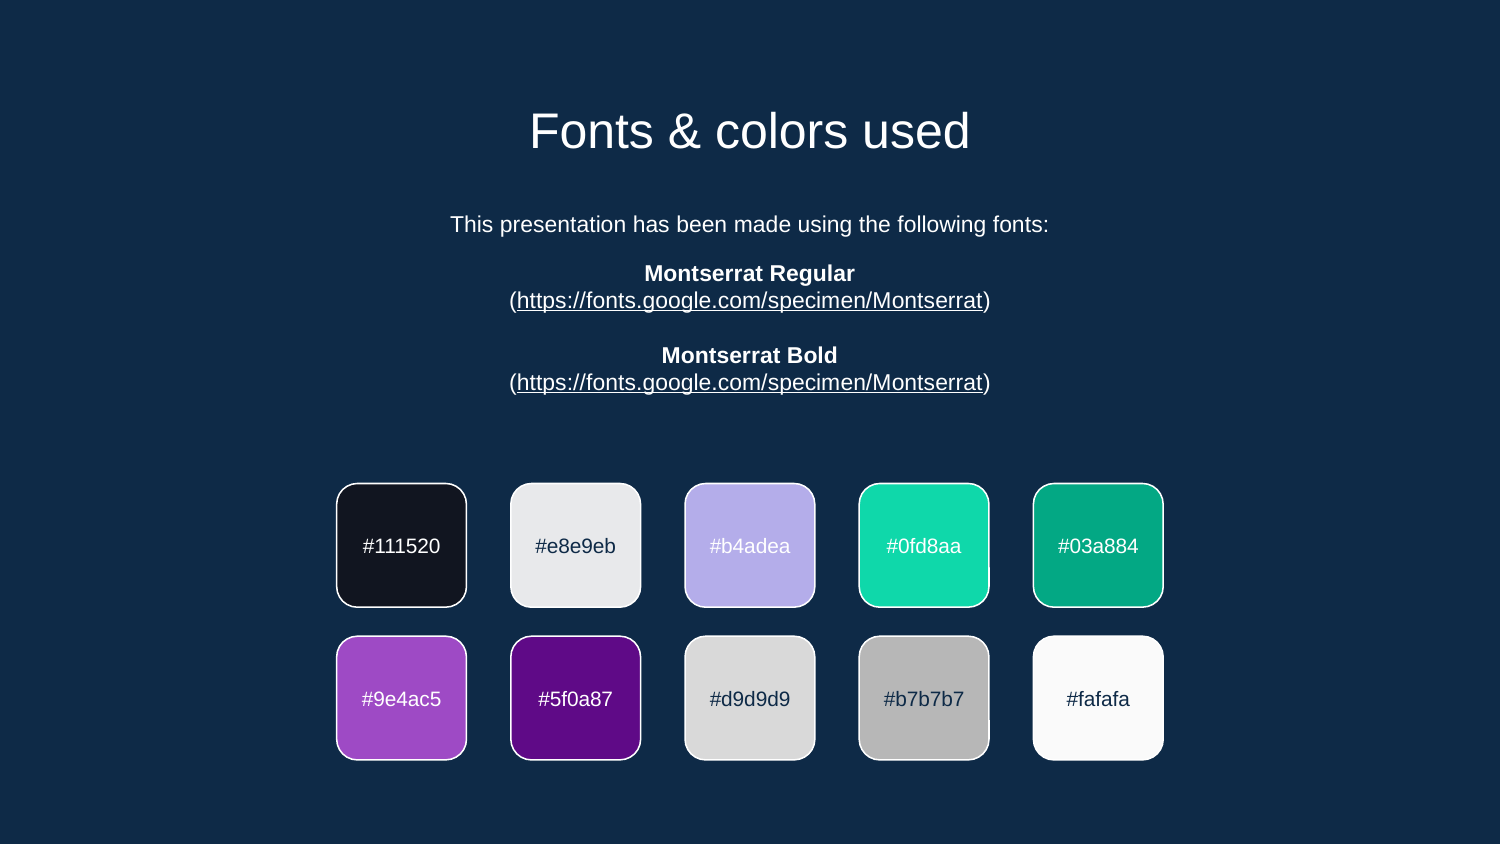

# Fonts & colors used
This presentation has been made using the following fonts:
Montserrat Regular
(https://fonts.google.com/specimen/Montserrat)

Montserrat Bold
(https://fonts.google.com/specimen/Montserrat)

#111520
#e8e9eb
#b4adea
#0fd8aa
#03a884

#9e4ac5
#5f0a87
#d9d9d9
#b7b7b7
#fafafa